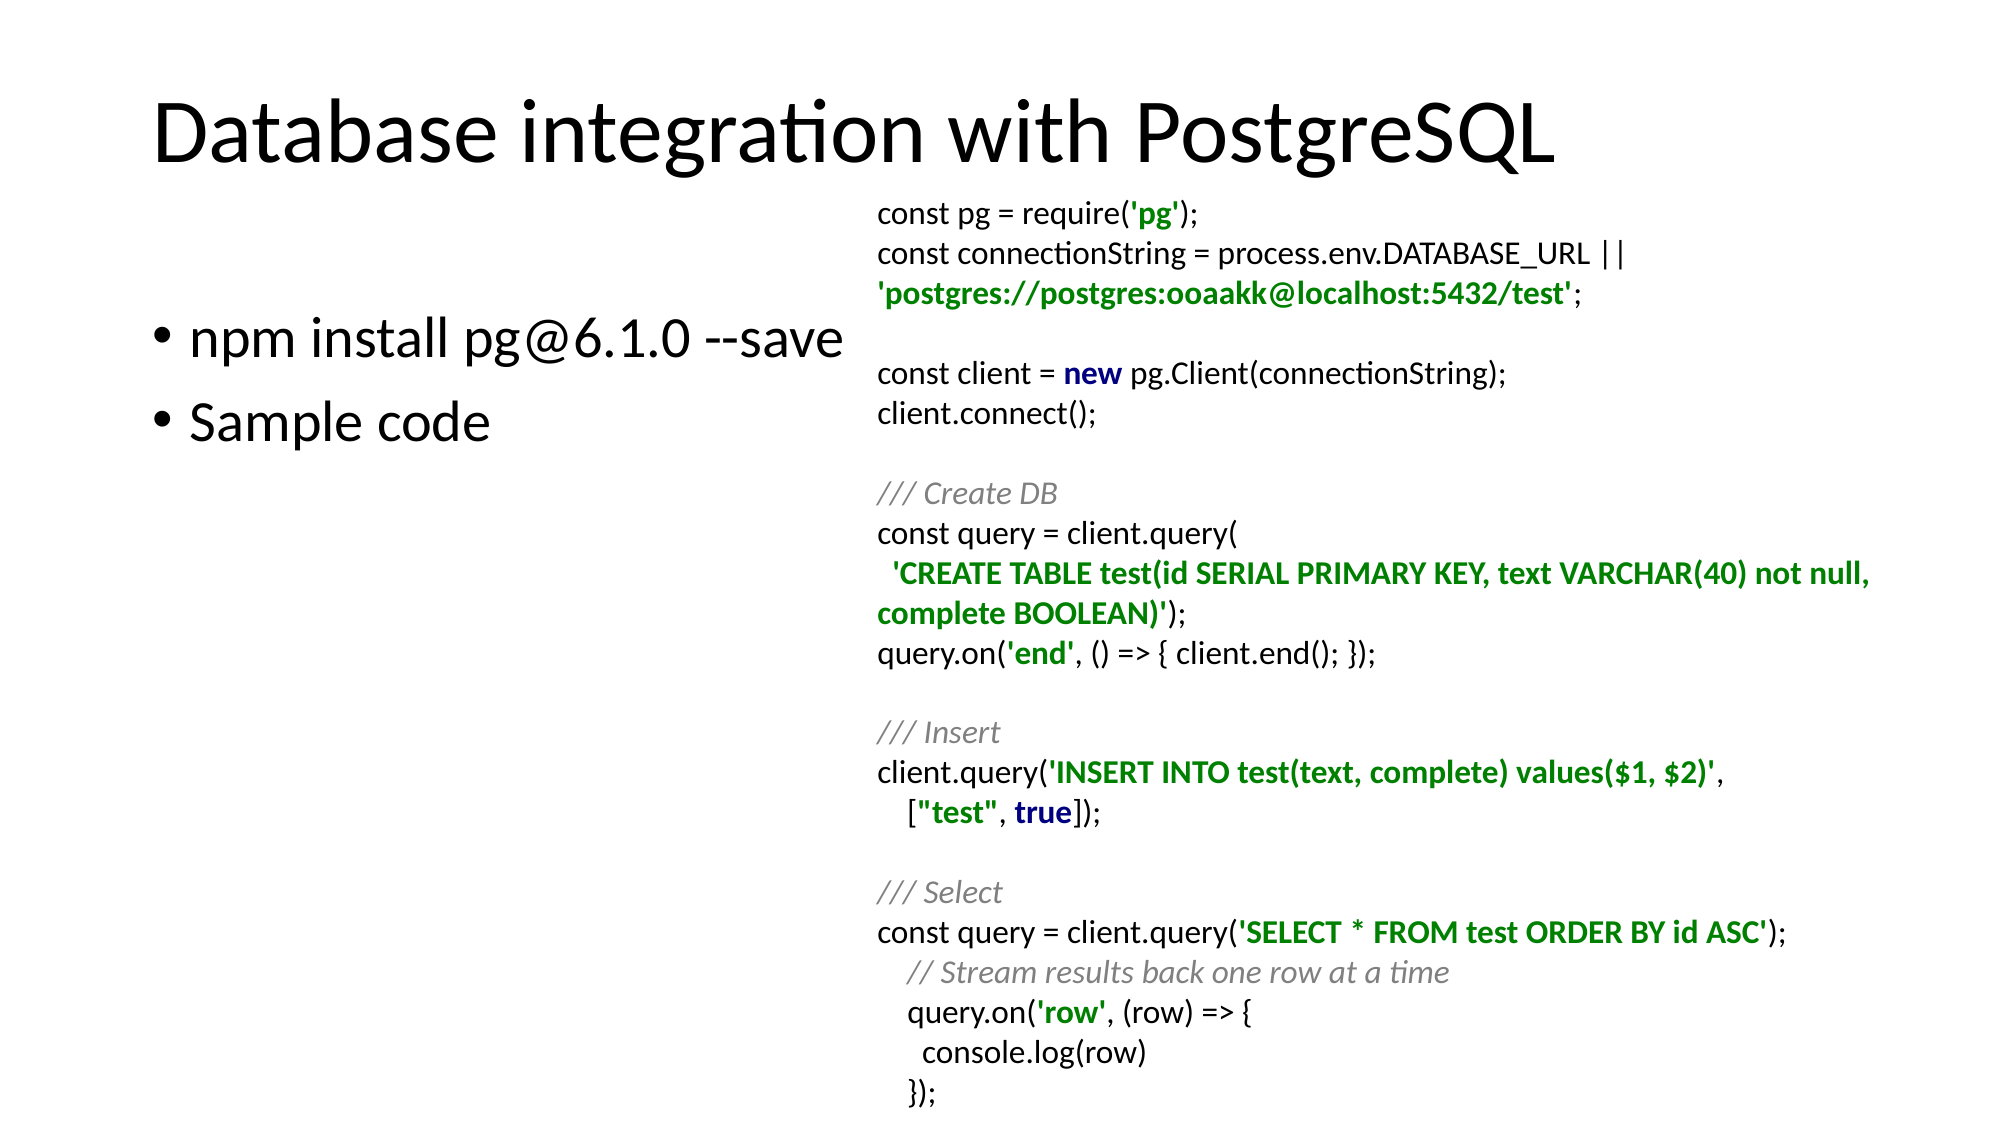

# Database integration with PostgreSQL
const pg = require('pg');
const connectionString = process.env.DATABASE_URL || 'postgres://postgres:ooaakk@localhost:5432/test';
const client = new pg.Client(connectionString);
client.connect();
/// Create DB
const query = client.query(
  'CREATE TABLE test(id SERIAL PRIMARY KEY, text VARCHAR(40) not null, complete BOOLEAN)');
query.on('end', () => { client.end(); });
/// Insert
client.query('INSERT INTO test(text, complete) values($1, $2)',
    ["test", true]);
/// Select
const query = client.query('SELECT * FROM test ORDER BY id ASC');
    // Stream results back one row at a time
    query.on('row', (row) => {
      console.log(row)
    });
npm install pg@6.1.0 --save
Sample code